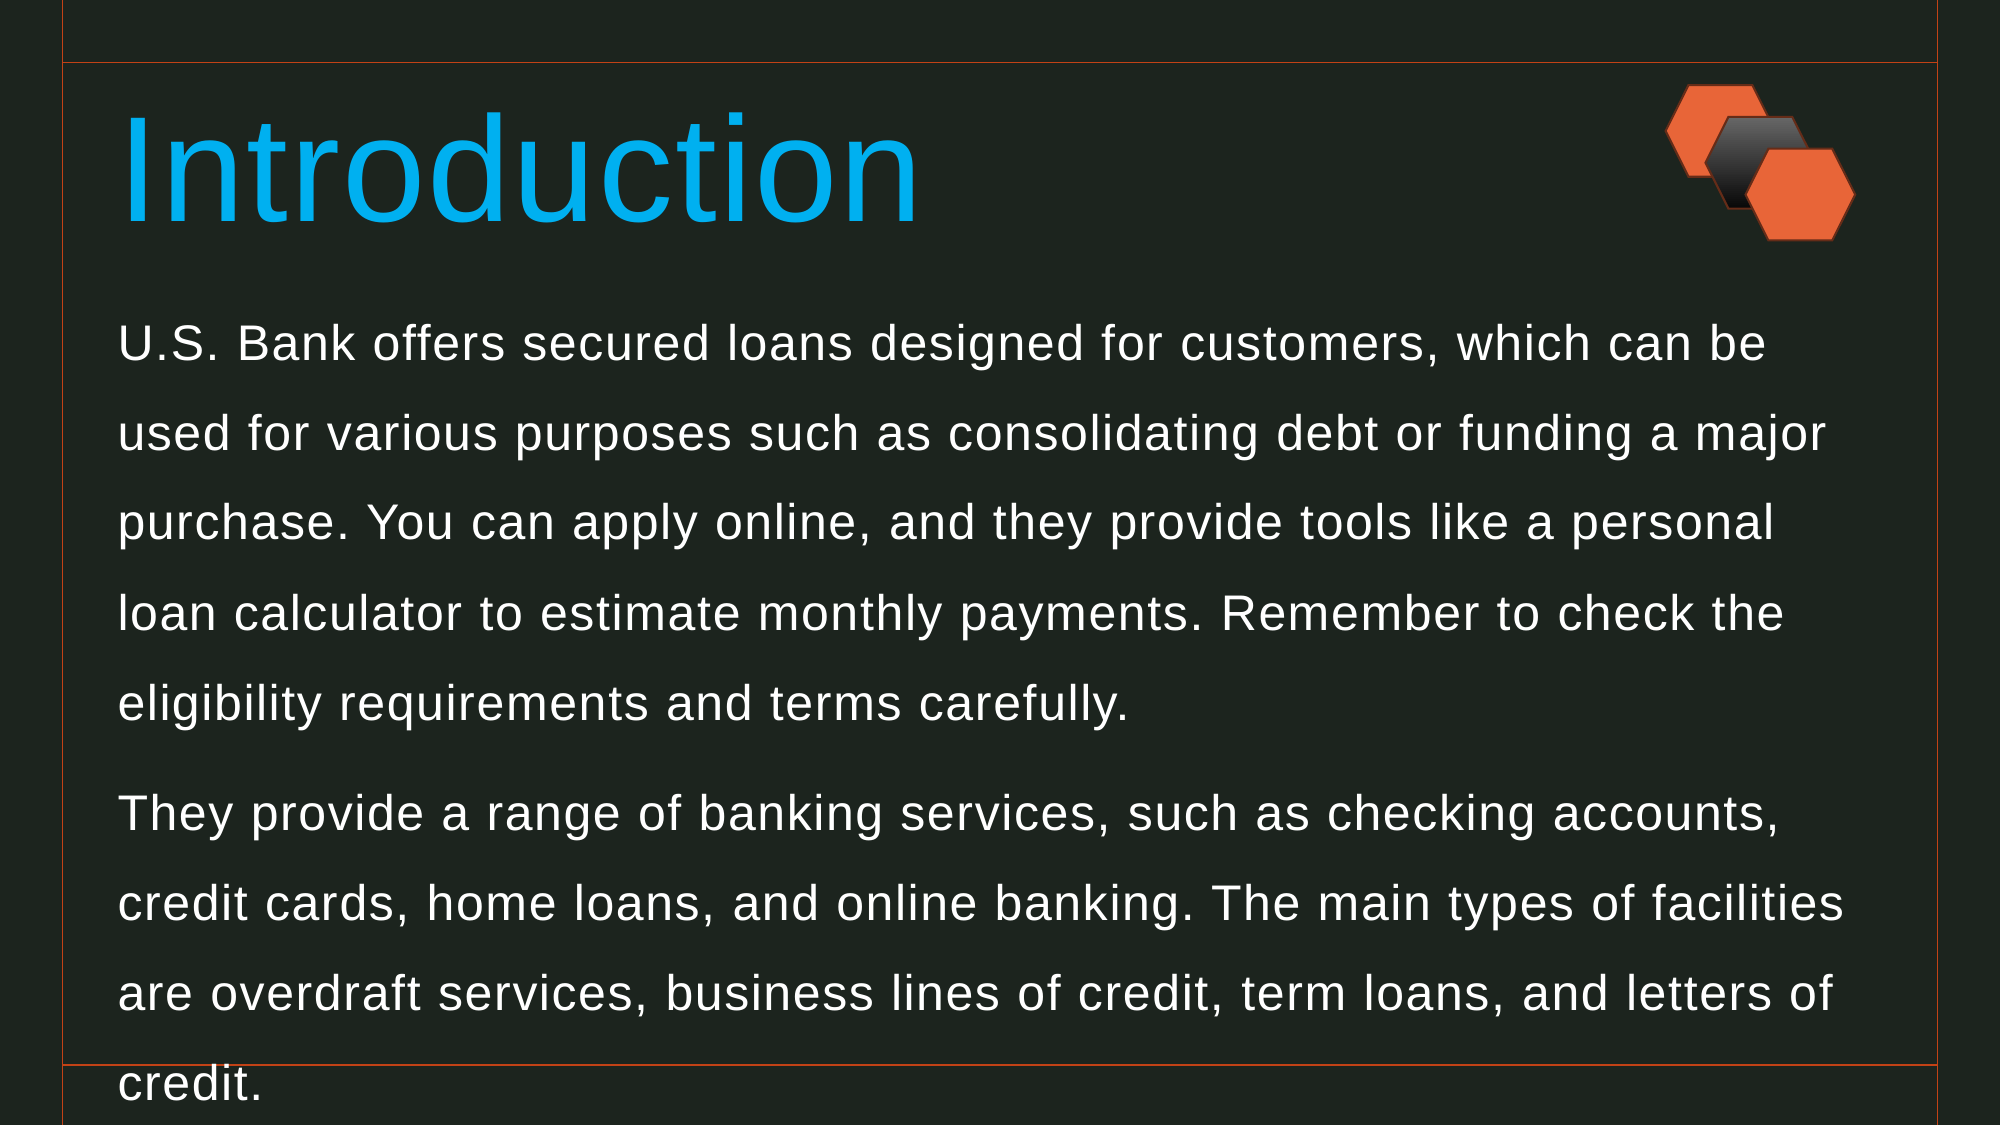

# Introduction

U.S. Bank offers secured loans designed for customers, which can be used for various purposes such as consolidating debt or funding a major purchase. You can apply online, and they provide tools like a personal loan calculator to estimate monthly payments. Remember to check the eligibility requirements and terms carefully.
They provide a range of banking services, such as checking accounts, credit cards, home loans, and online banking. The main types of facilities are overdraft services, business lines of credit, term loans, and letters of credit.